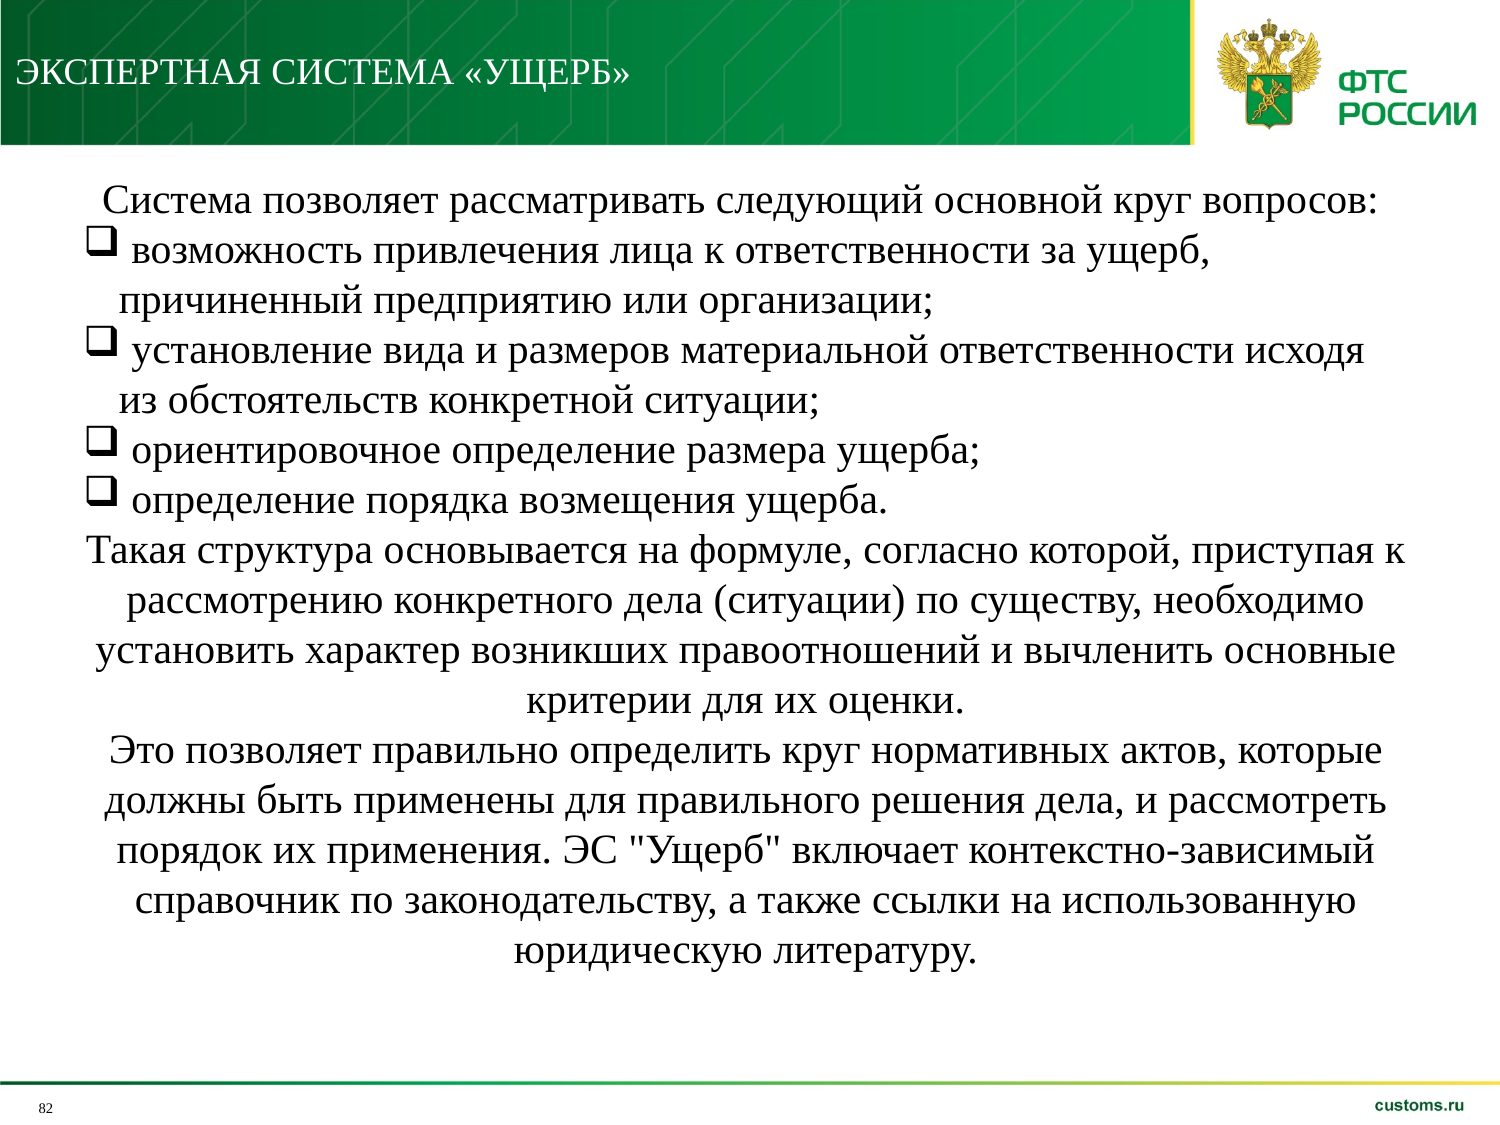

ЭКСПЕРТНАЯ СИСТЕМА «УЩЕРБ»
Система позволяет рассматривать следующий основной круг вопросов:
 возможность привлечения лица к ответственности за ущерб, причиненный предприятию или организации;
 установление вида и размеров материальной ответственности исходя из обстоятельств конкретной ситуации;
 ориентировочное определение размера ущерба;
 определение порядка возмещения ущерба.
Такая структура основывается на формуле, согласно которой, приступая к рассмотрению конкретного дела (ситуации) по существу, необходимо установить характер возникших правоотношений и вычленить основные критерии для их оценки.
Это позволяет правильно определить круг нормативных актов, которые должны быть применены для правильного решения дела, и рассмотреть порядок их применения. ЭС "Ущерб" включает контекстно-зависимый справочник по законодательству, а также ссылки на использованную юридическую литературу.
82